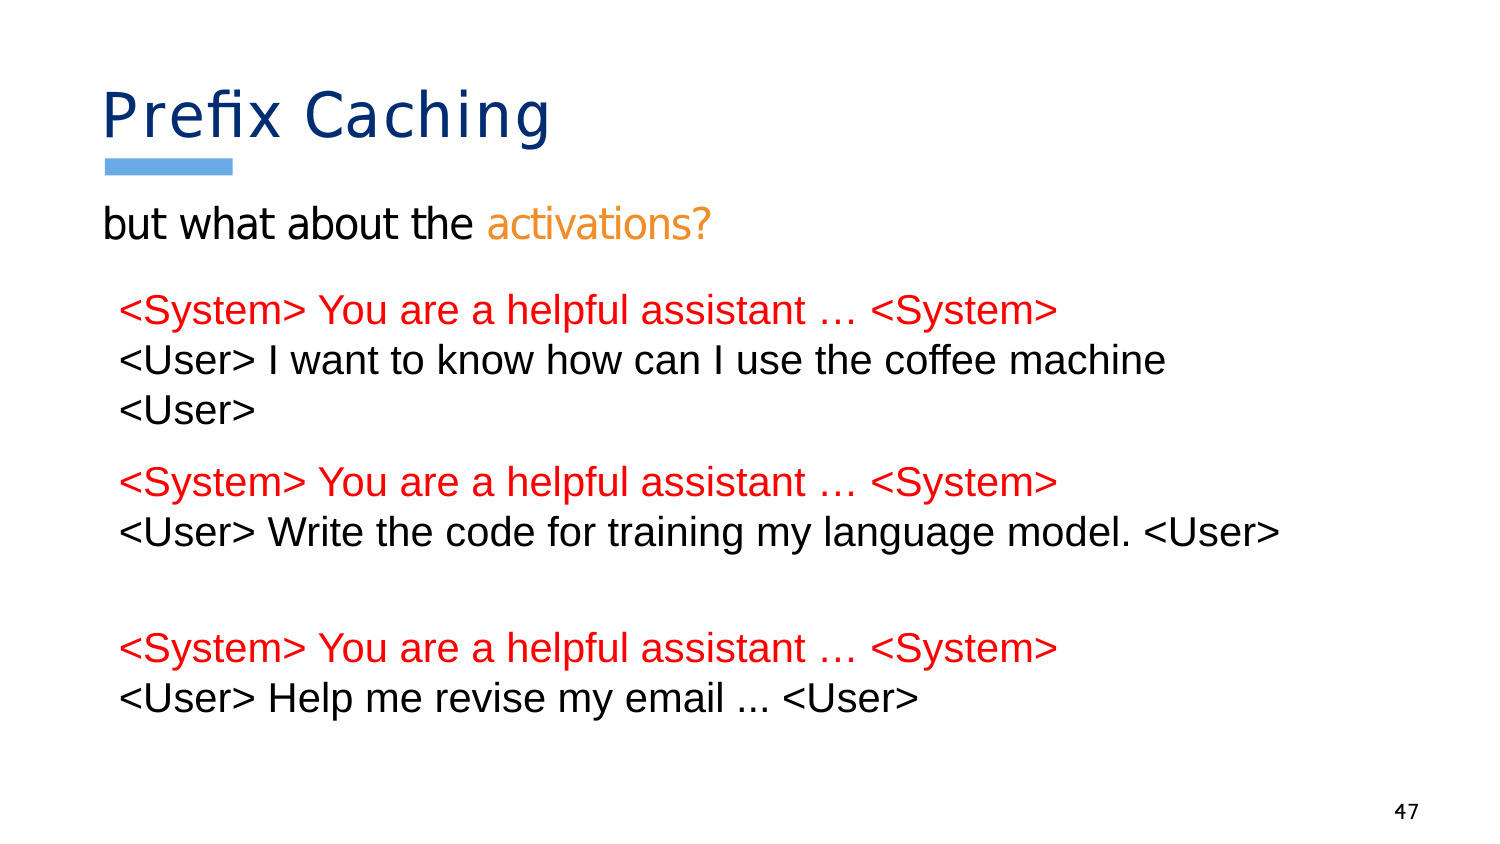

# Prefix Caching
but what about the activations?

<System> You are a helpful assistant … <System>
<User> I want to know how can I use the coffee machine <User>
<System> You are a helpful assistant … <System>
<User> Write the code for training my language model. <User>
<System> You are a helpful assistant … <System>
<User> Help me revise my email ... <User>